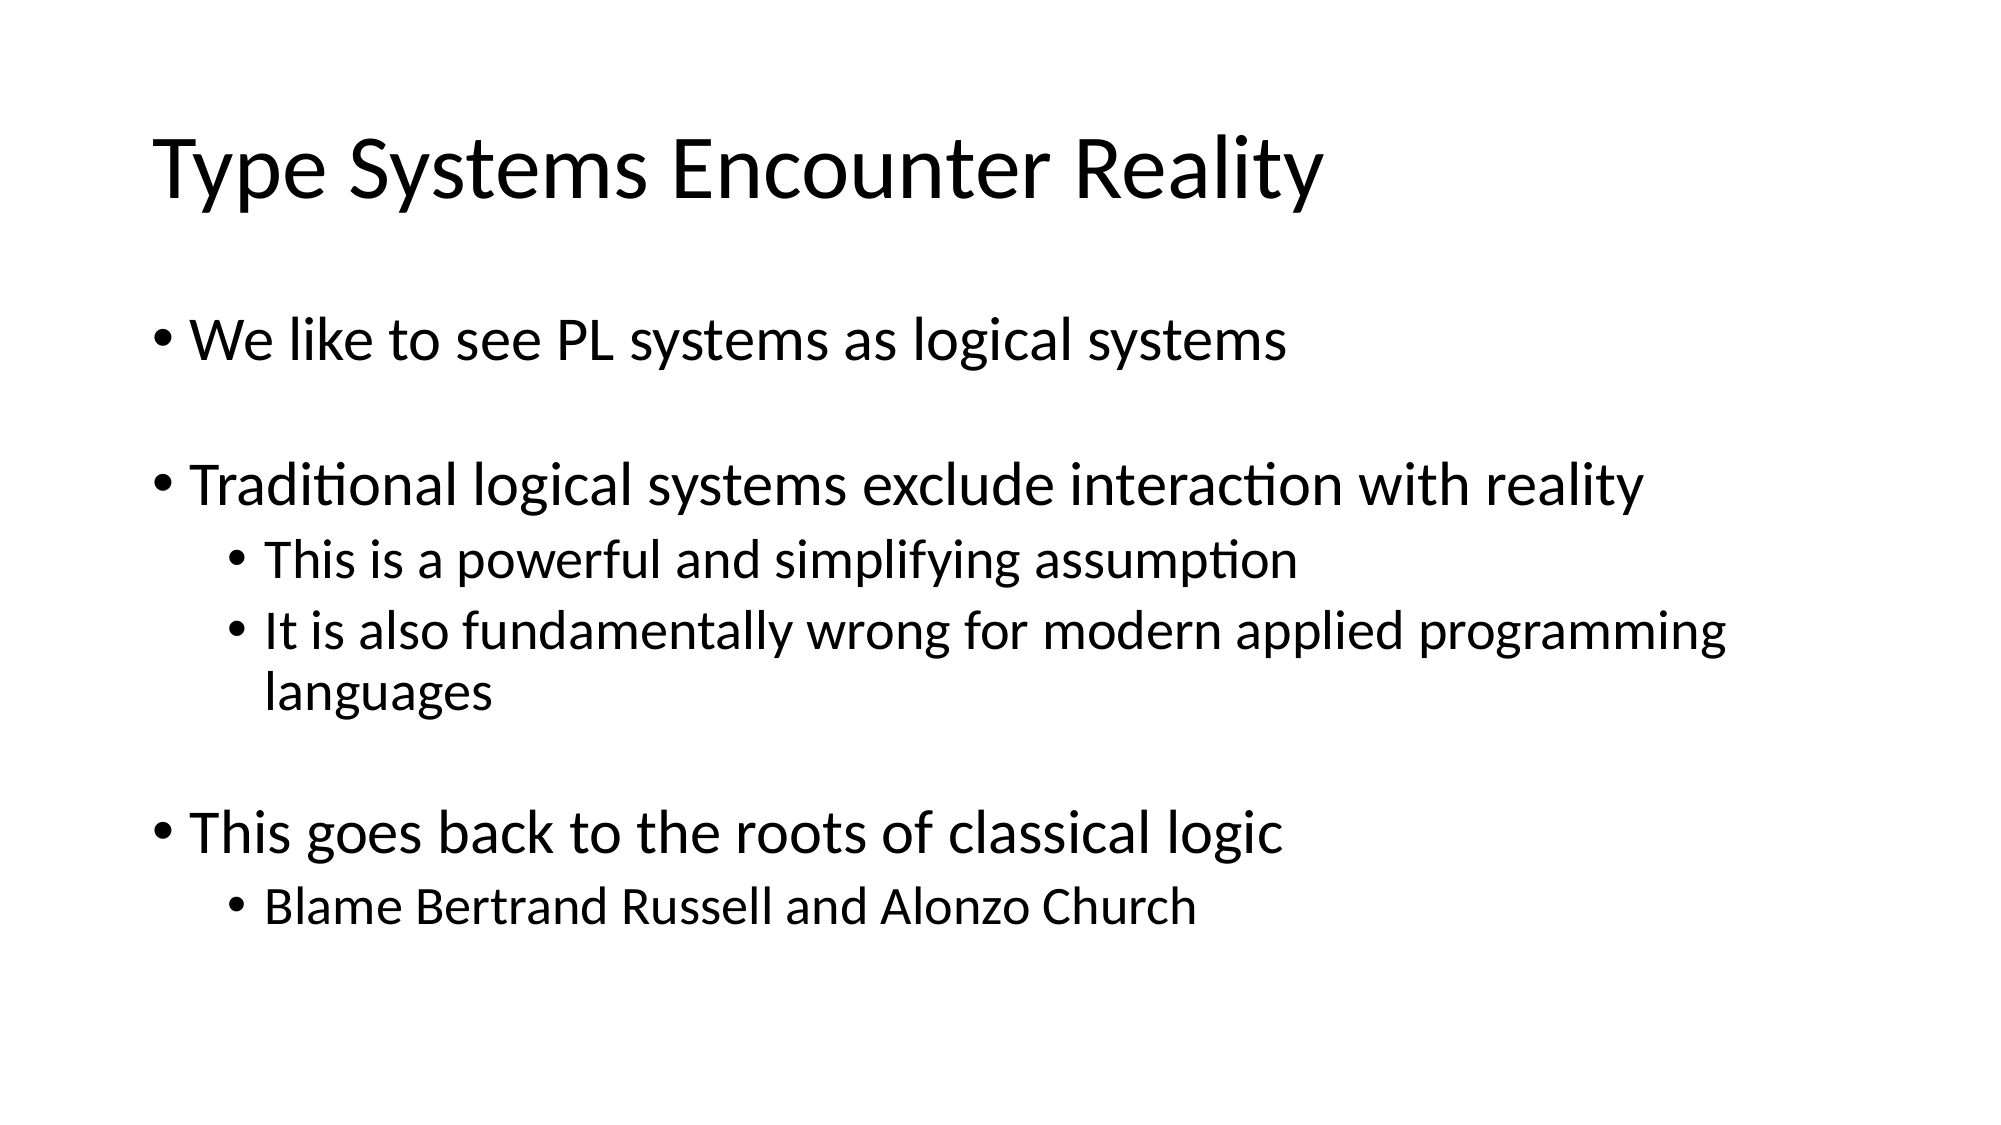

# Type Systems Encounter Reality
We like to see PL systems as logical systems

Traditional logical systems exclude interaction with reality
This is a powerful and simplifying assumption
It is also fundamentally wrong for modern applied programming languages

This goes back to the roots of classical logic
Blame Bertrand Russell and Alonzo Church